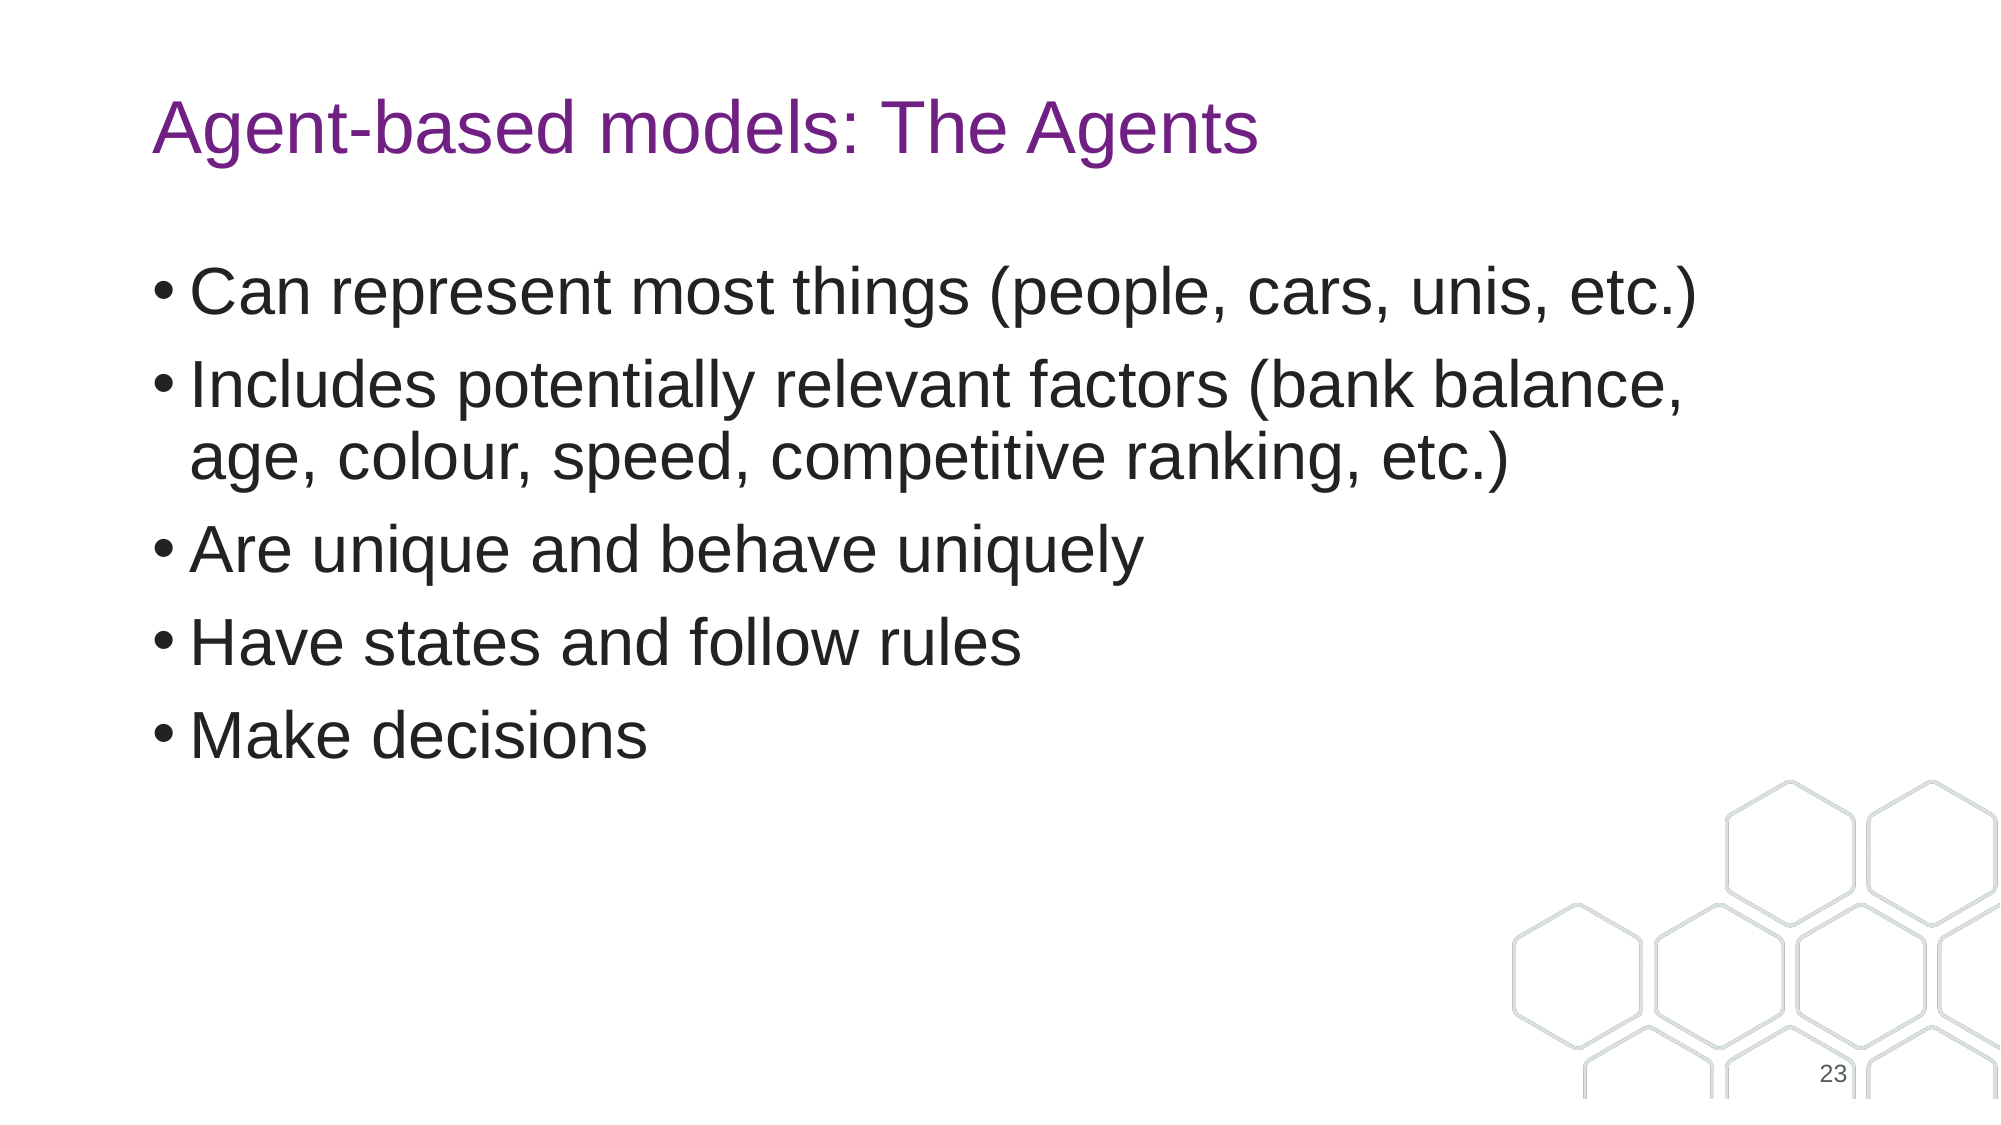

# Agent-based models: The Agents
Can represent most things (people, cars, unis, etc.)
Includes potentially relevant factors (bank balance, age, colour, speed, competitive ranking, etc.)
Are unique and behave uniquely
Have states and follow rules
Make decisions
23